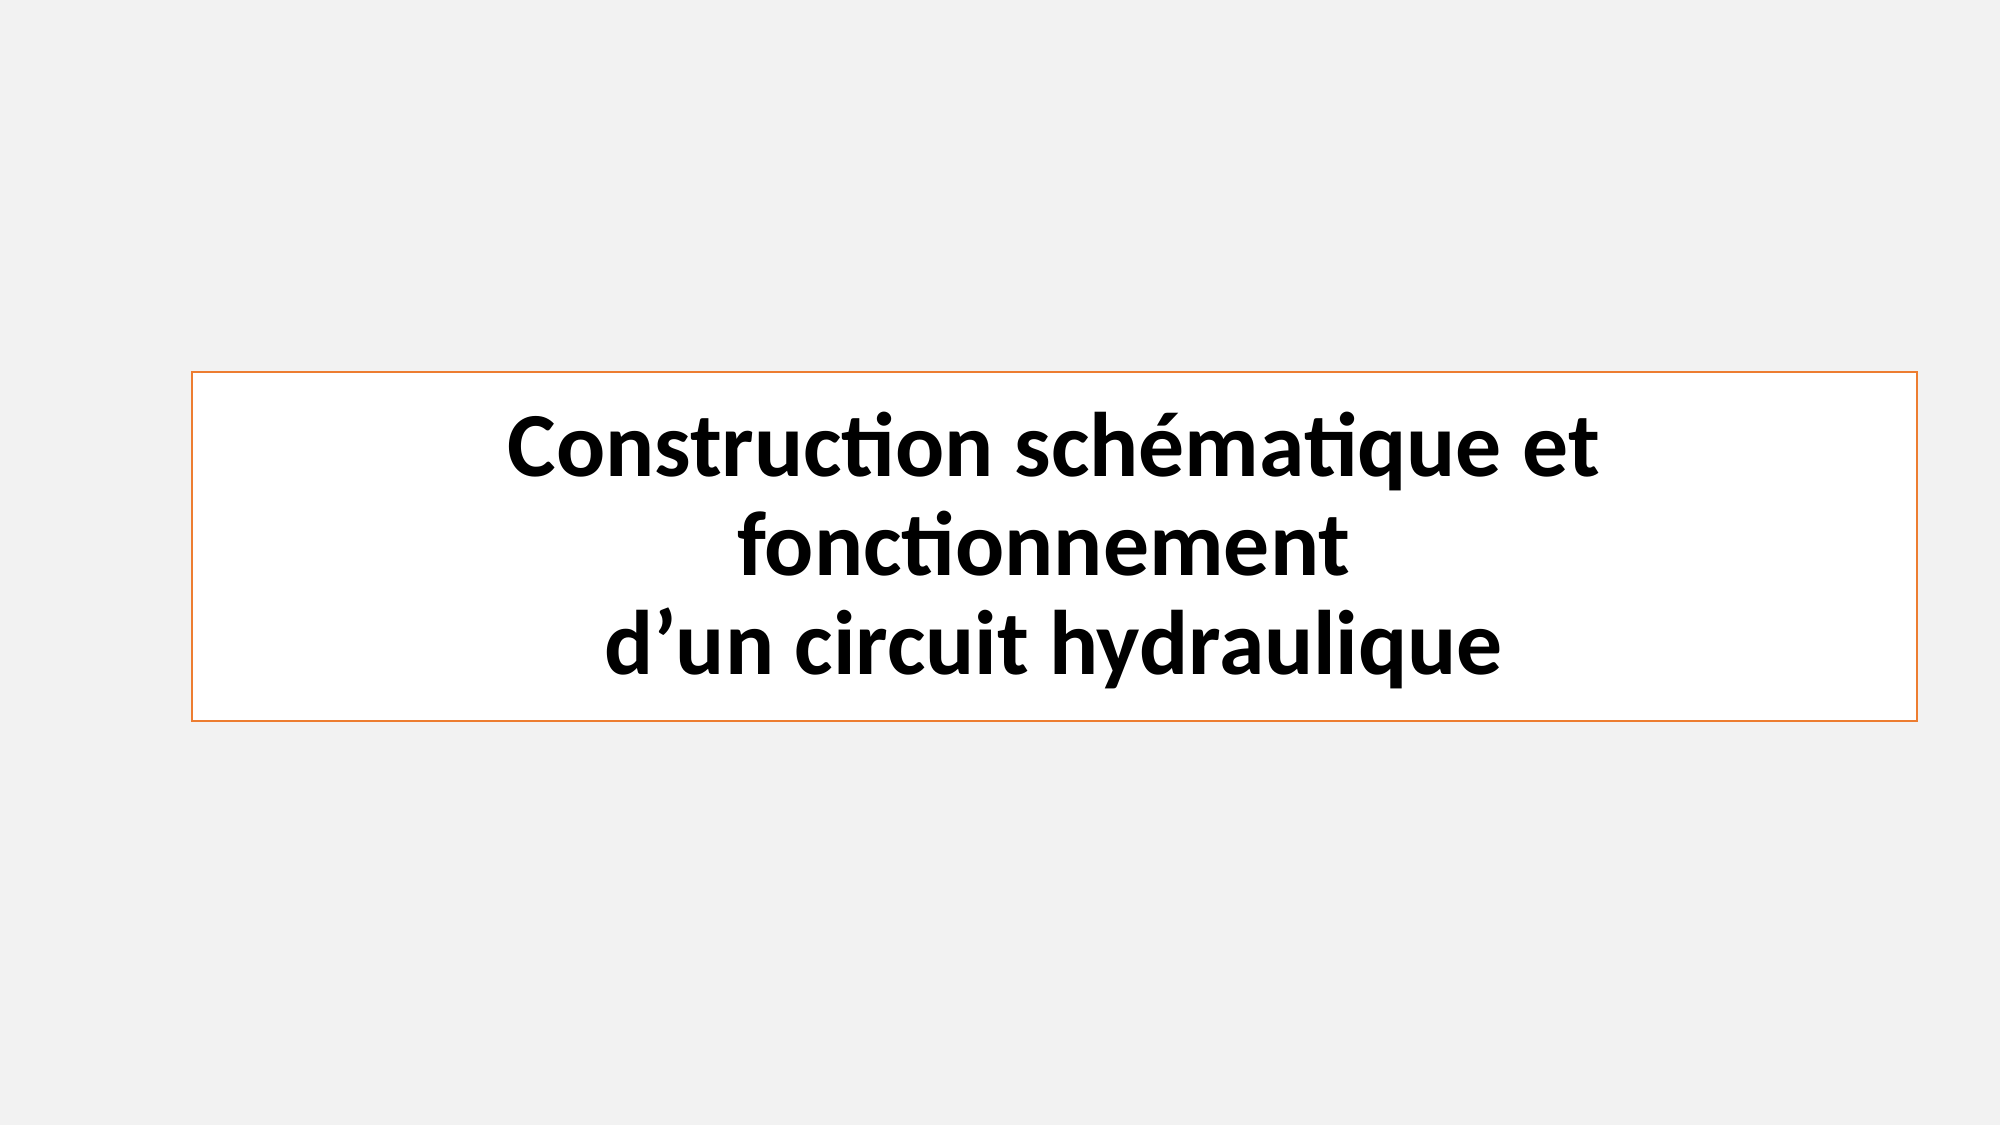

# Construction schématique et fonctionnement d’un circuit hydraulique